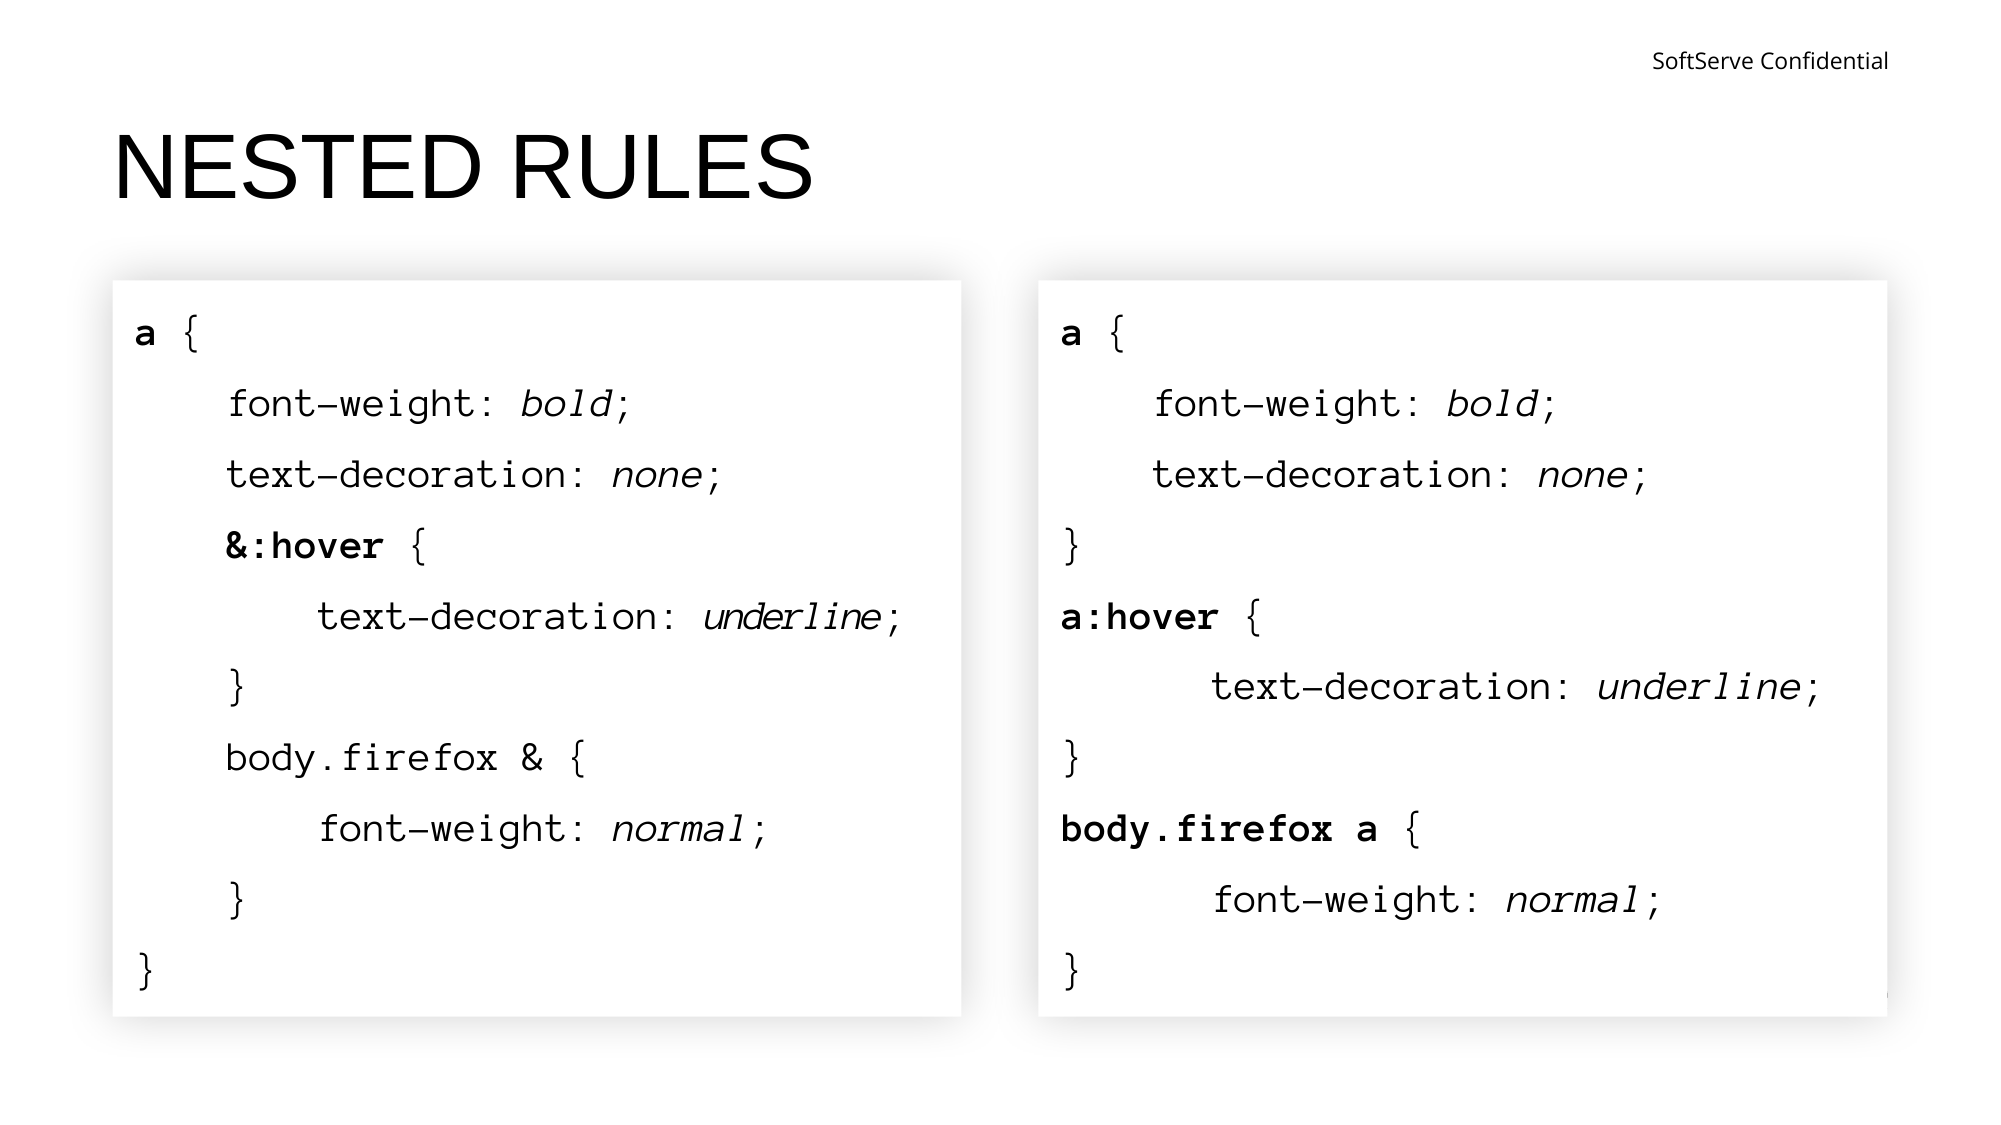

# NESTED RULES
a {
    font-weight: bold;
    text-decoration: none;
    &:hover {
        text-decoration: underline;
    }
    body.firefox & {
        font-weight: normal;
    }
}
a {
    font-weight: bold;
    text-decoration: none;
}
a:hover {
	text-decoration: underline;
}
body.firefox a {
	font-weight: normal;
}